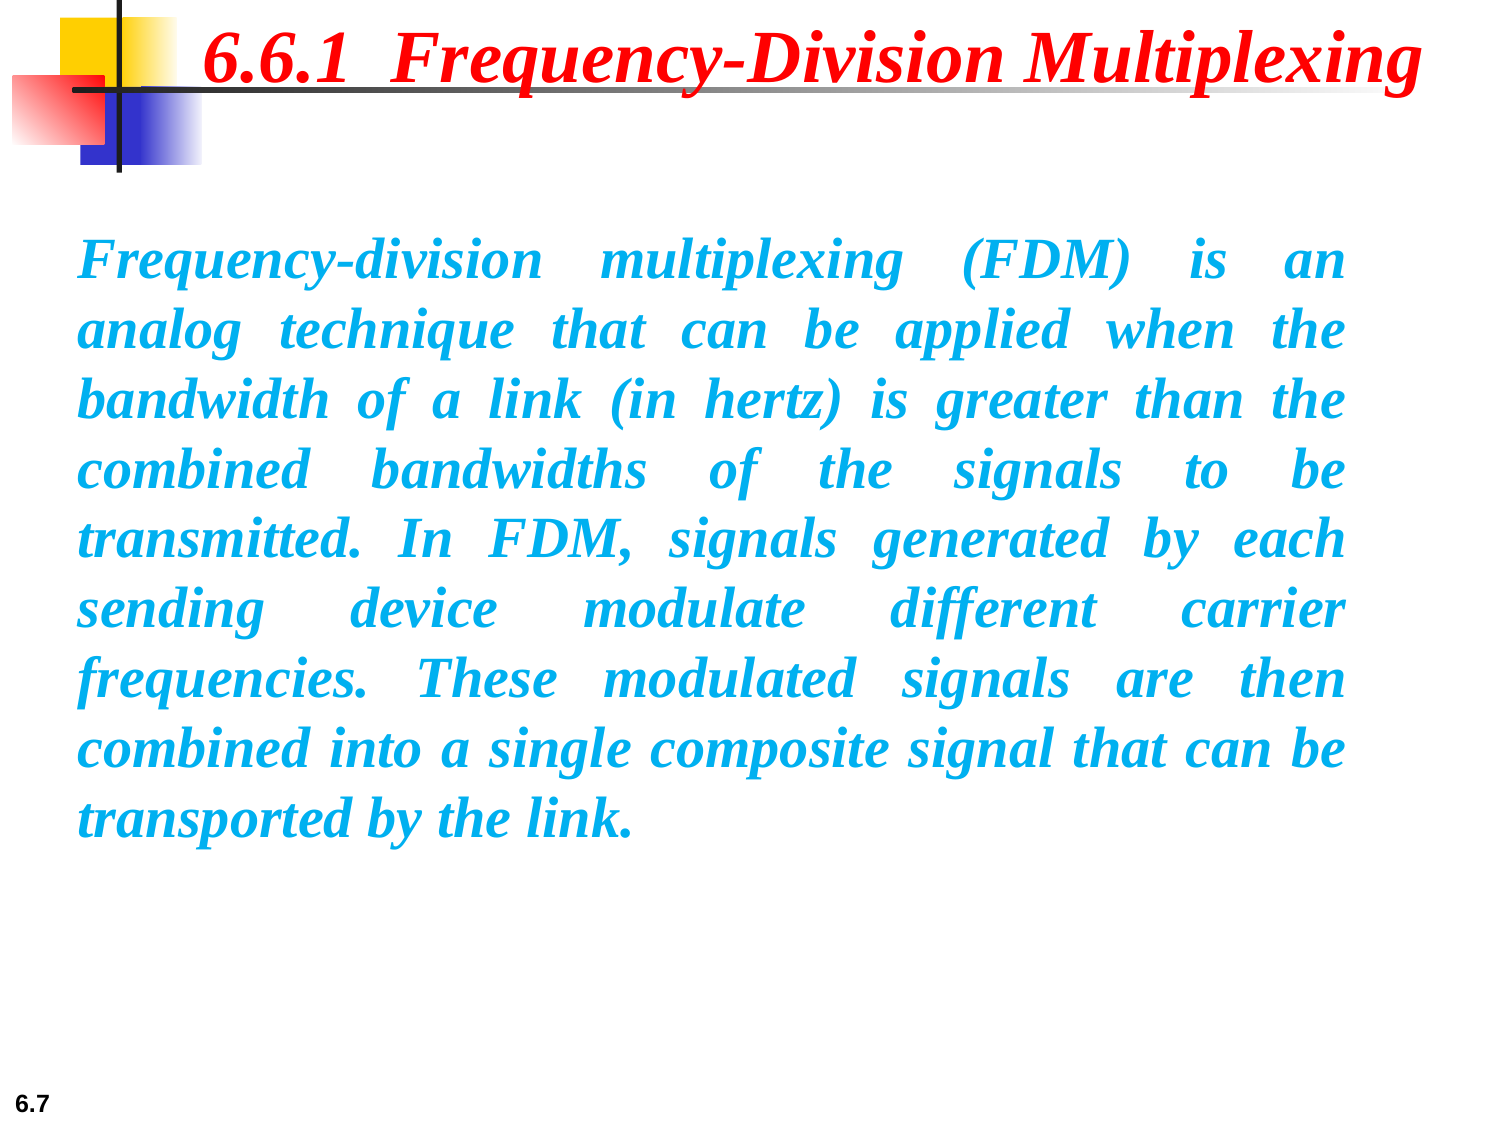

6.6.1  Frequency-Division Multiplexing

Frequency-division multiplexing (FDM) is an analog technique that can be applied when the bandwidth of a link (in hertz) is greater than the combined bandwidths of the signals to be transmitted. In FDM, signals generated by each sending device modulate different carrier frequencies. These modulated signals are then combined into a single composite signal that can be transported by the link.
6.7